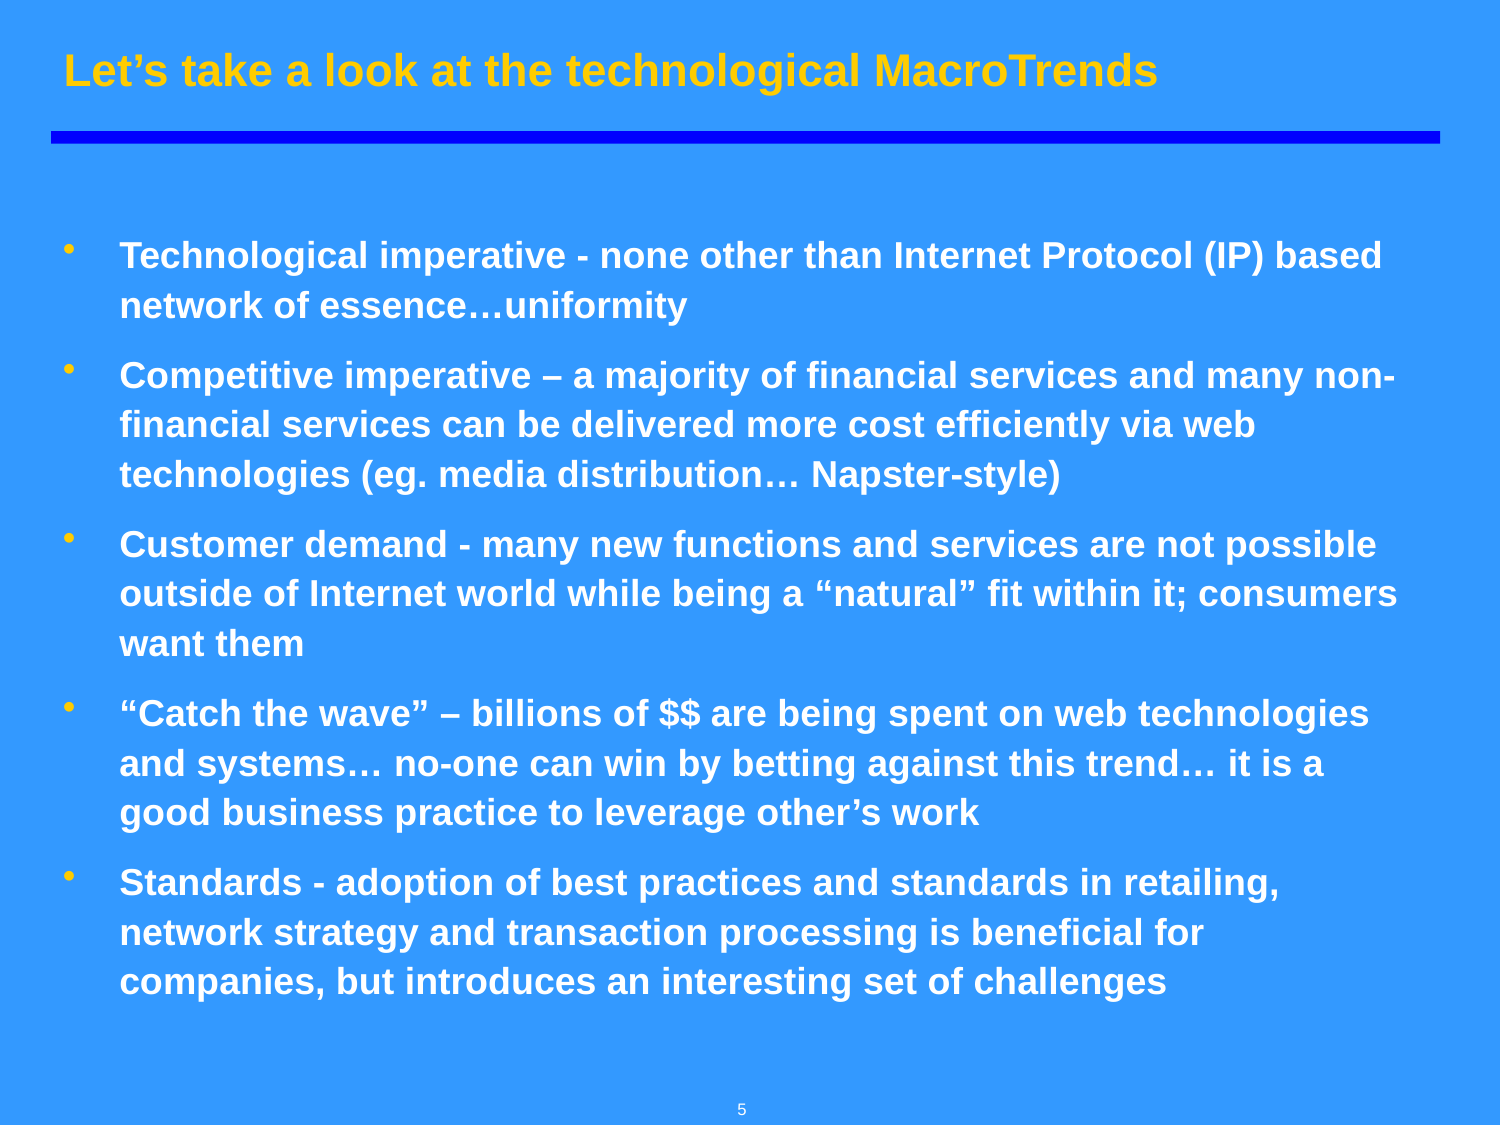

# Let’s take a look at the technological MacroTrends
Technological imperative - none other than Internet Protocol (IP) based network of essence…uniformity
Competitive imperative – a majority of financial services and many non-financial services can be delivered more cost efficiently via web technologies (eg. media distribution… Napster-style)
Customer demand - many new functions and services are not possible outside of Internet world while being a “natural” fit within it; consumers want them
“Catch the wave” – billions of $$ are being spent on web technologies and systems… no-one can win by betting against this trend… it is a good business practice to leverage other’s work
Standards - adoption of best practices and standards in retailing, network strategy and transaction processing is beneficial for companies, but introduces an interesting set of challenges
5